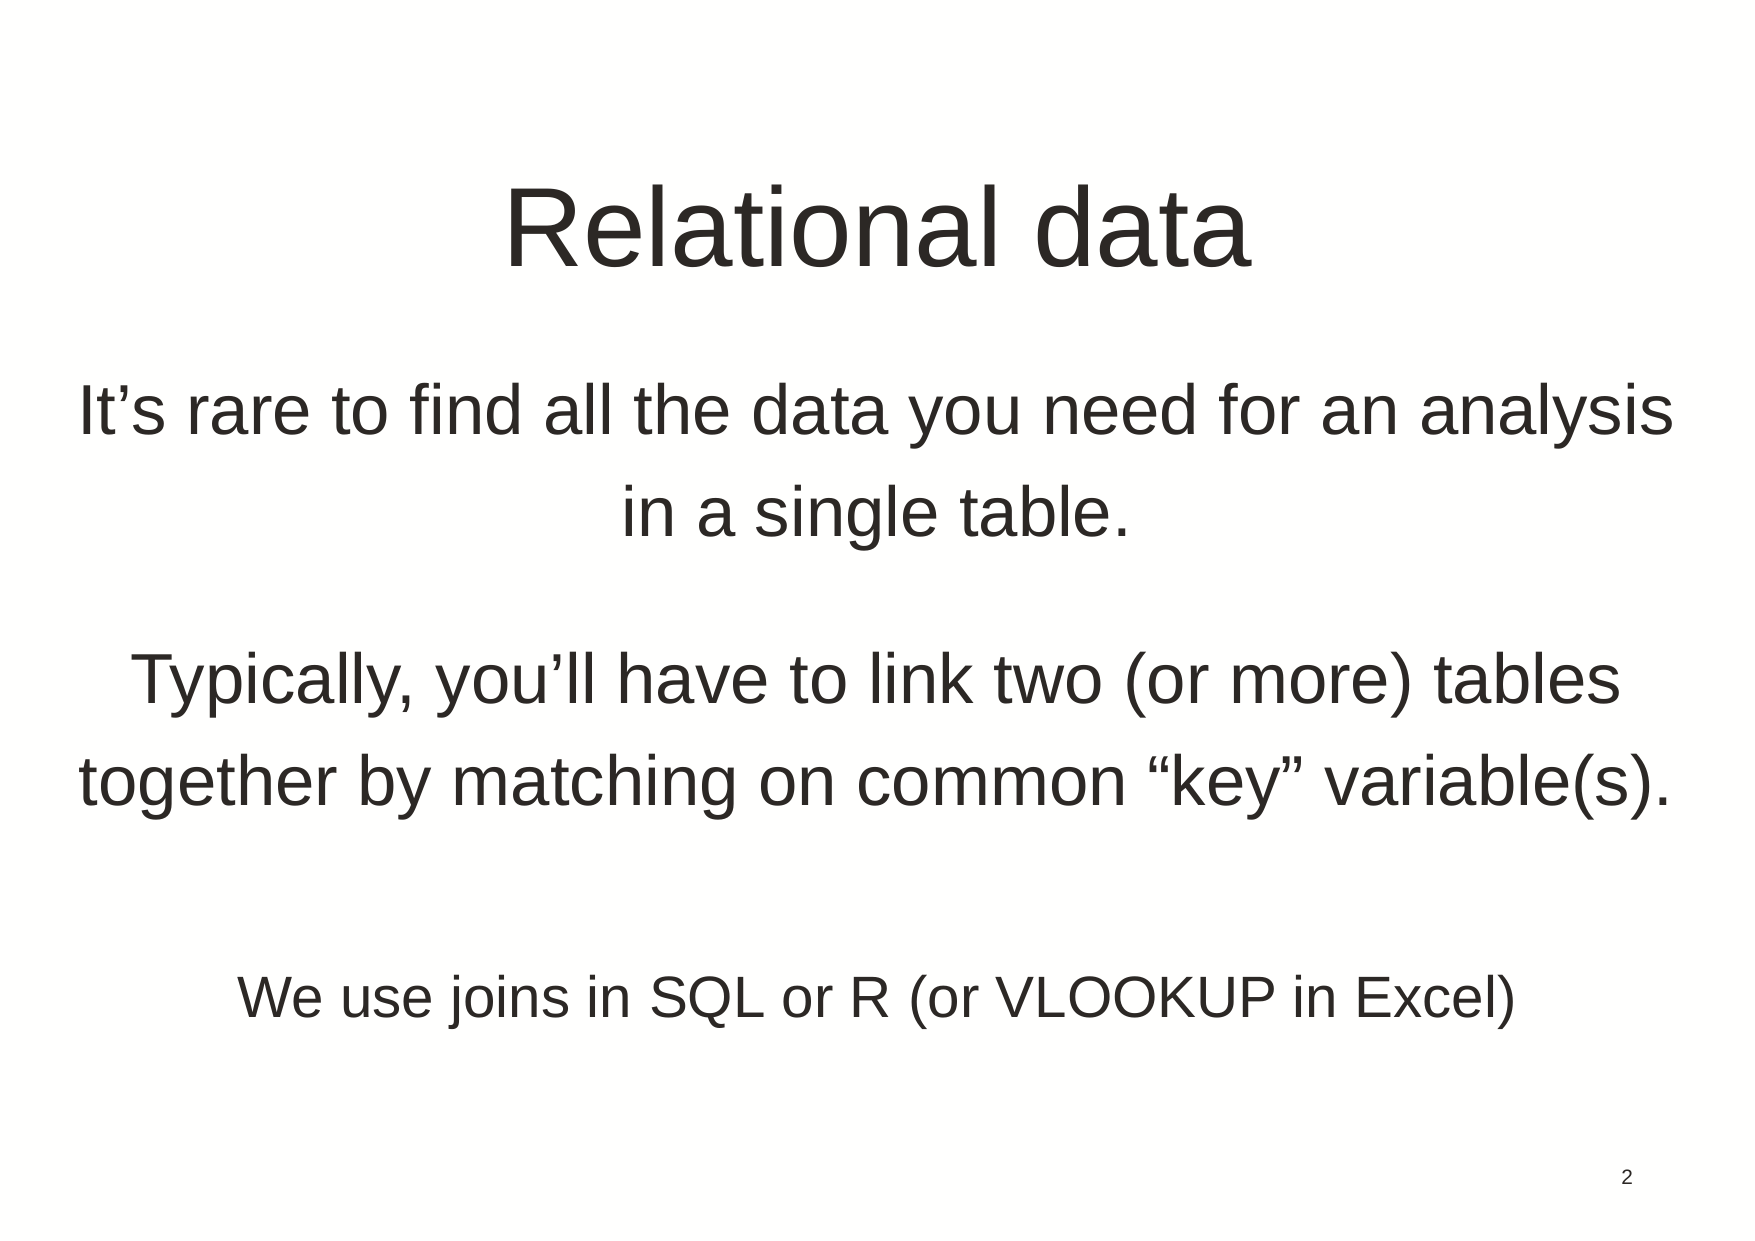

# Relational data
It’s rare to find all the data you need for an analysis in a single table.

Typically, you’ll have to link two (or more) tables together by matching on common “key” variable(s).

We use joins in SQL or R (or VLOOKUP in Excel)

2